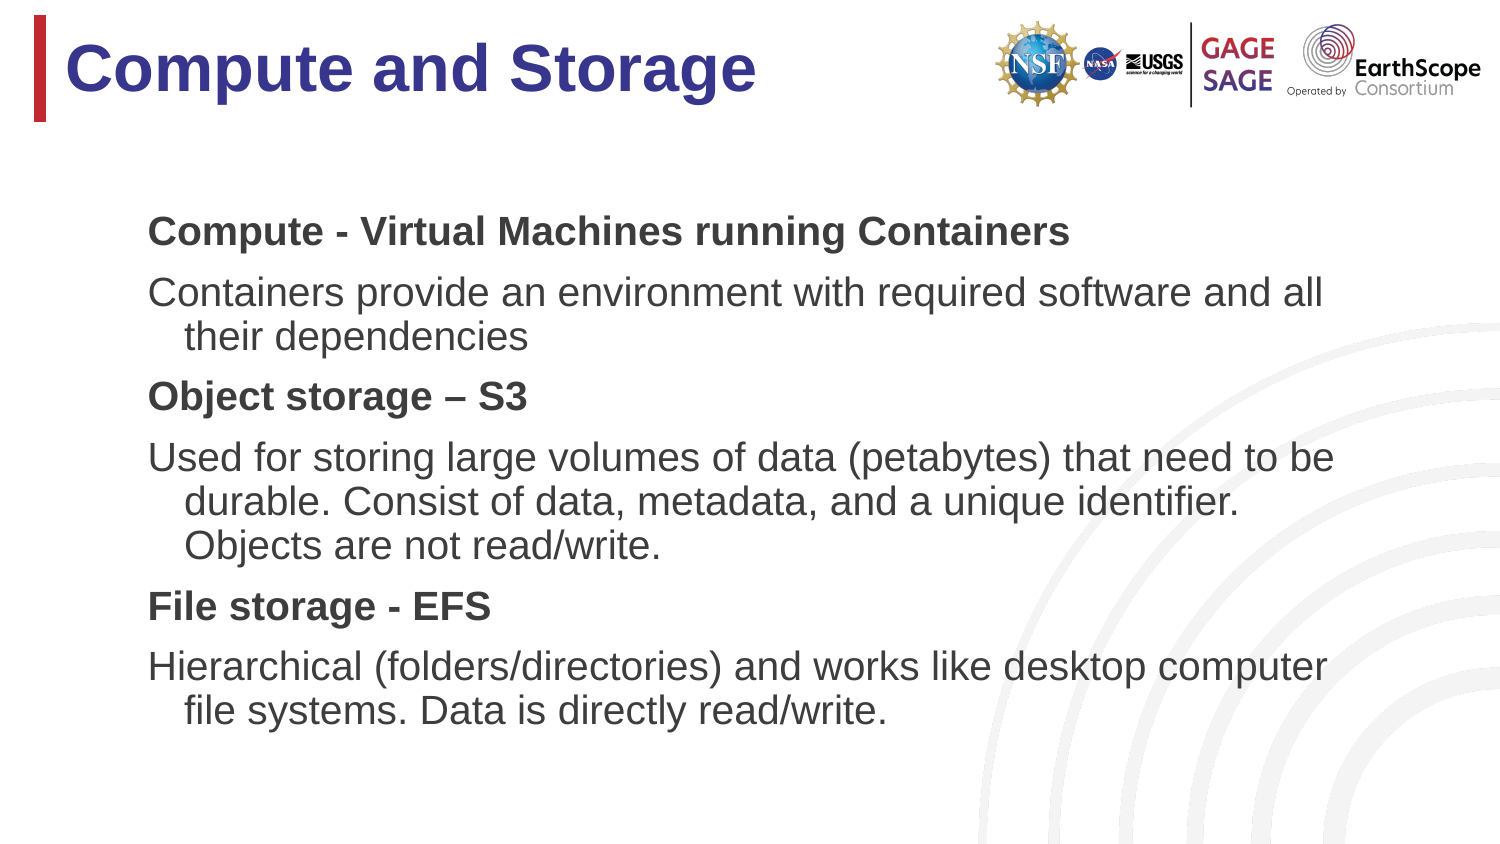

# Compute and Storage
Compute - Virtual Machines running Containers
Containers provide an environment with required software and all their dependencies
Object storage – S3
Used for storing large volumes of data (petabytes) that need to be durable. Consist of data, metadata, and a unique identifier. Objects are not read/write.
File storage - EFS
Hierarchical (folders/directories) and works like desktop computer file systems. Data is directly read/write.